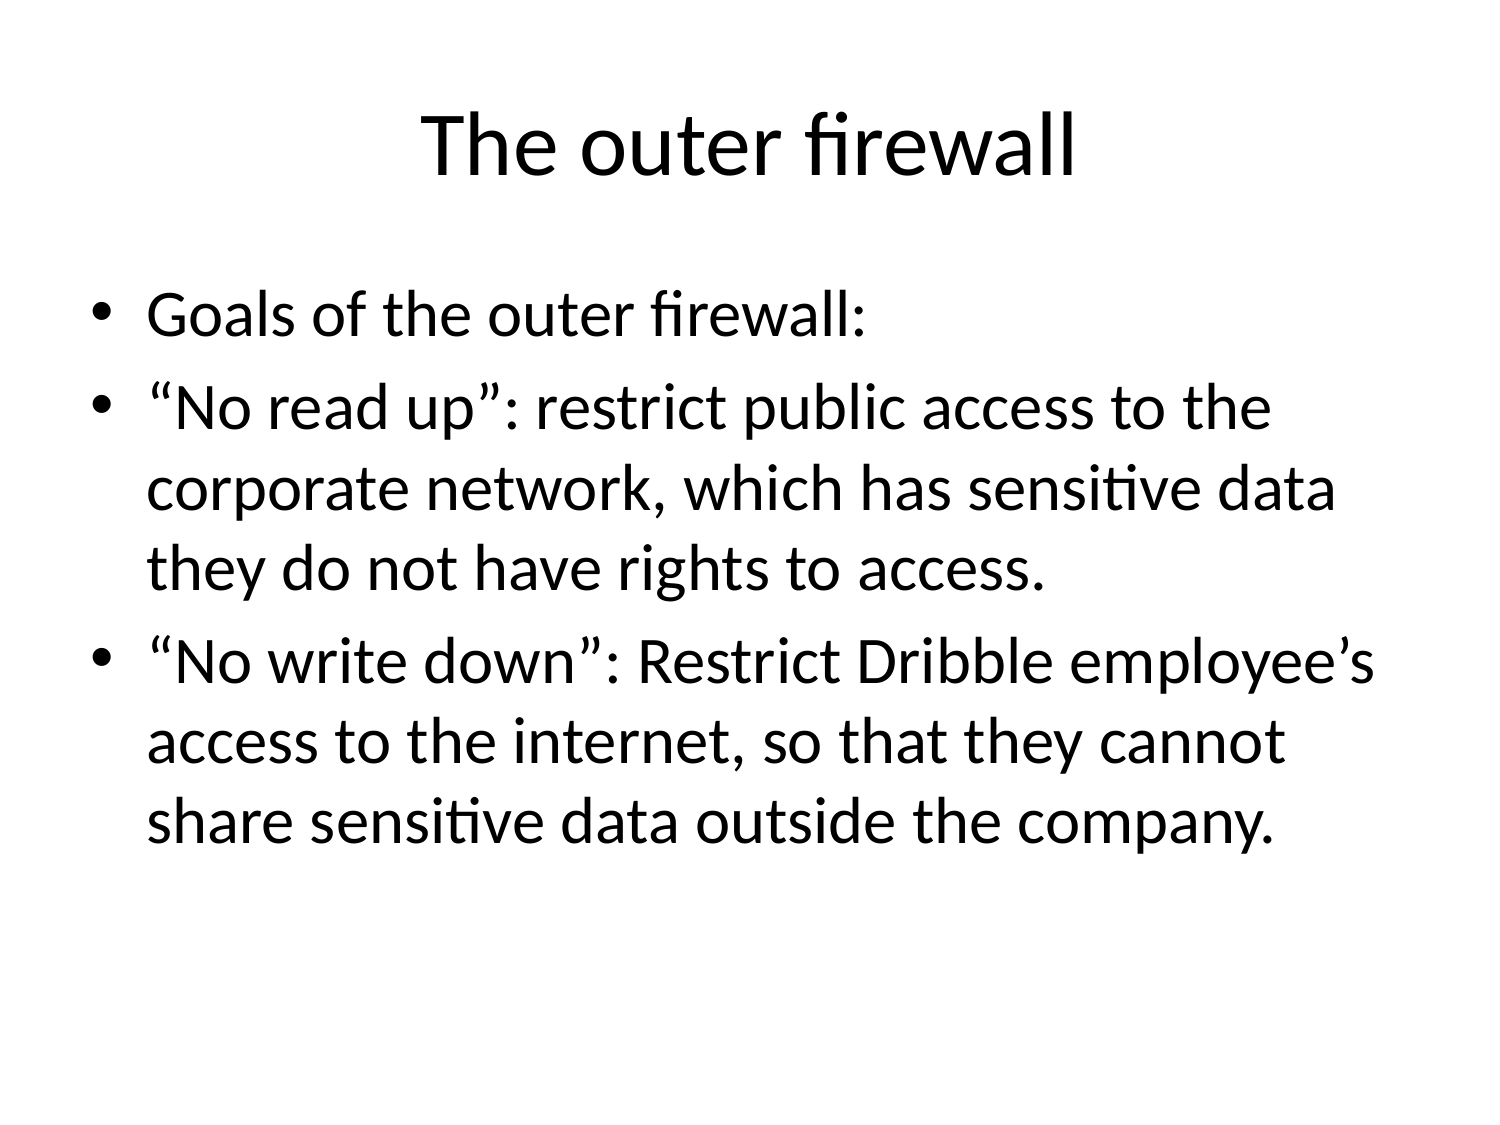

# The outer firewall
Goals of the outer firewall:
“No read up”: restrict public access to the corporate network, which has sensitive data they do not have rights to access.
“No write down”: Restrict Dribble employee’s access to the internet, so that they cannot share sensitive data outside the company.